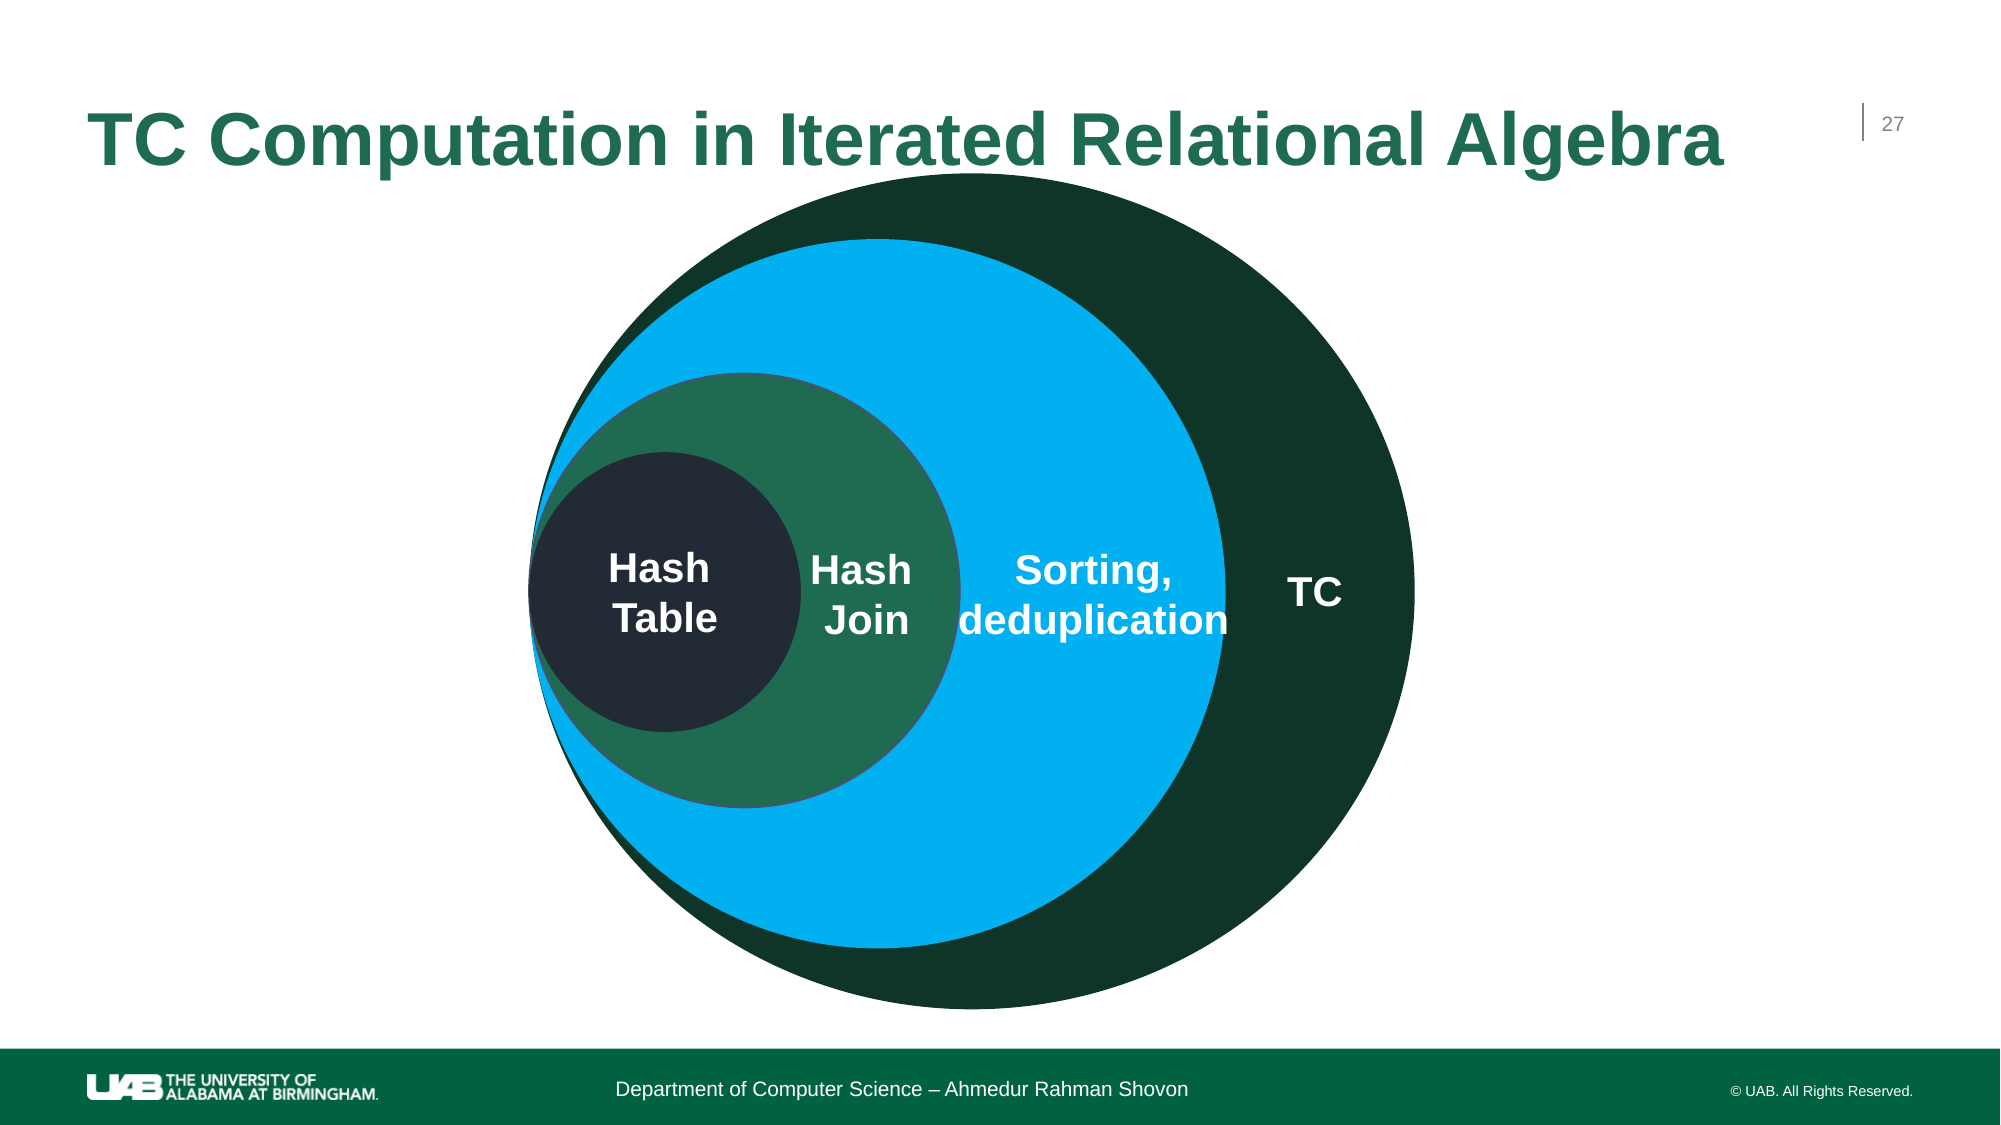

# TC Computation in Iterated Relational Algebra
27

Hash
Table
Sorting,
deduplication
Hash
Join
TC
Department of Computer Science – Ahmedur Rahman Shovon